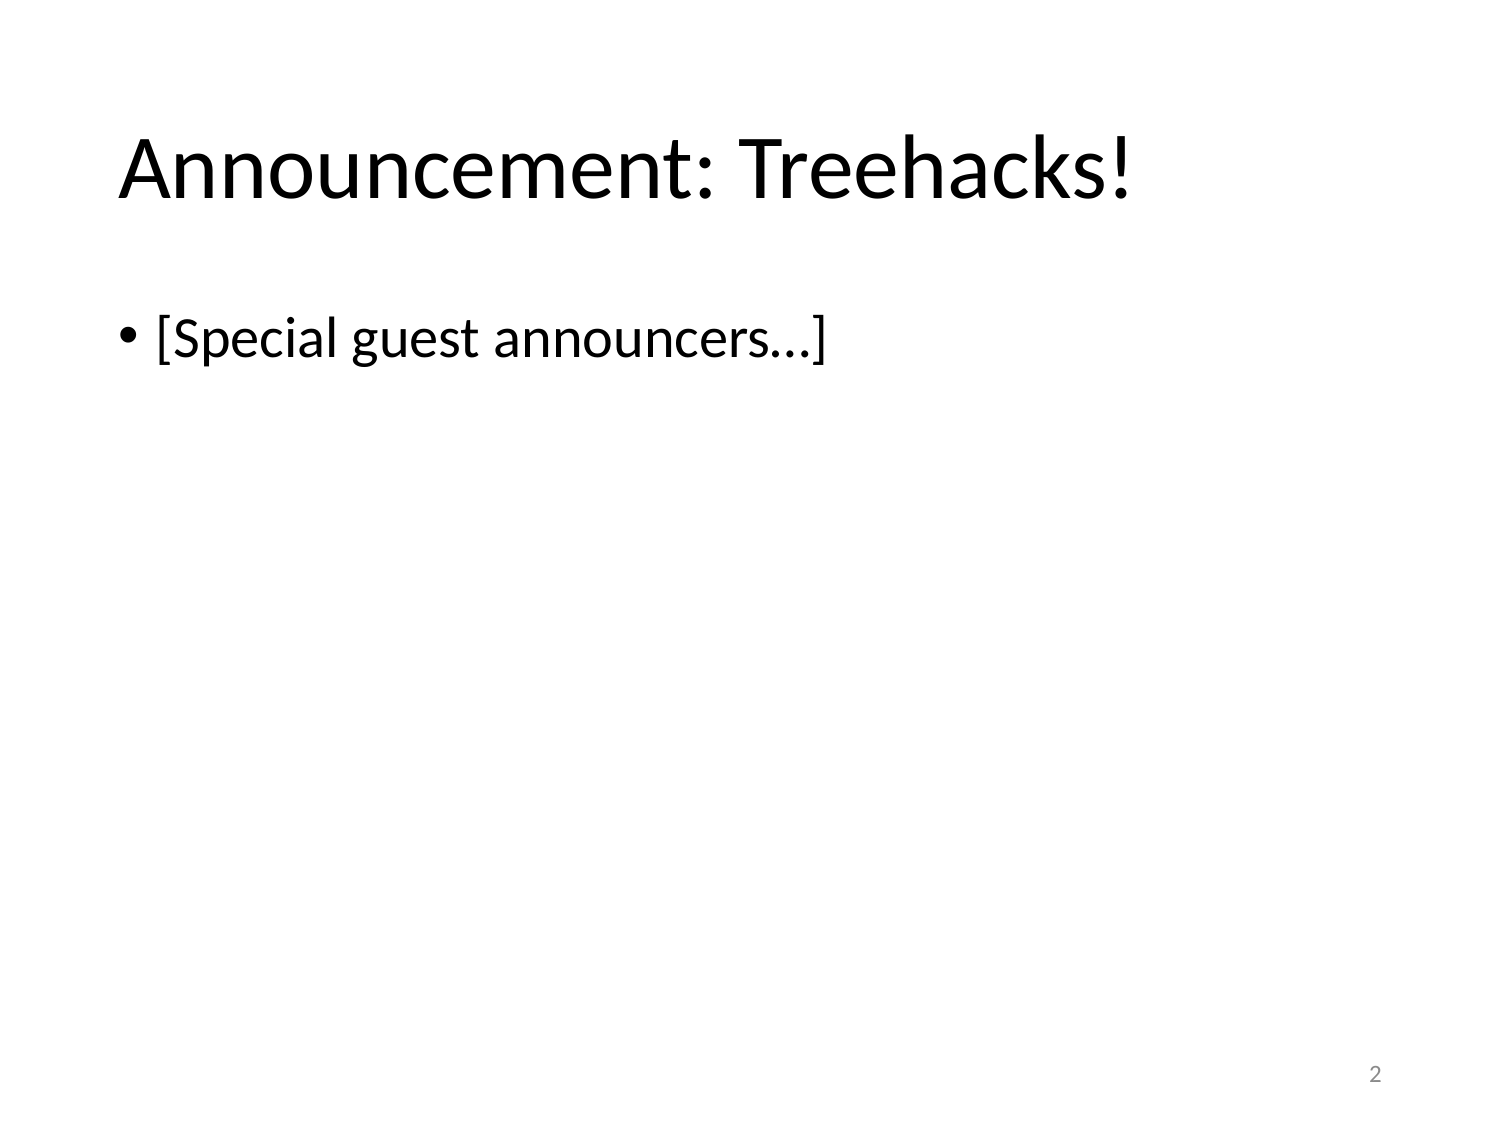

# Announcement: Treehacks!
[Special guest announcers…]
2